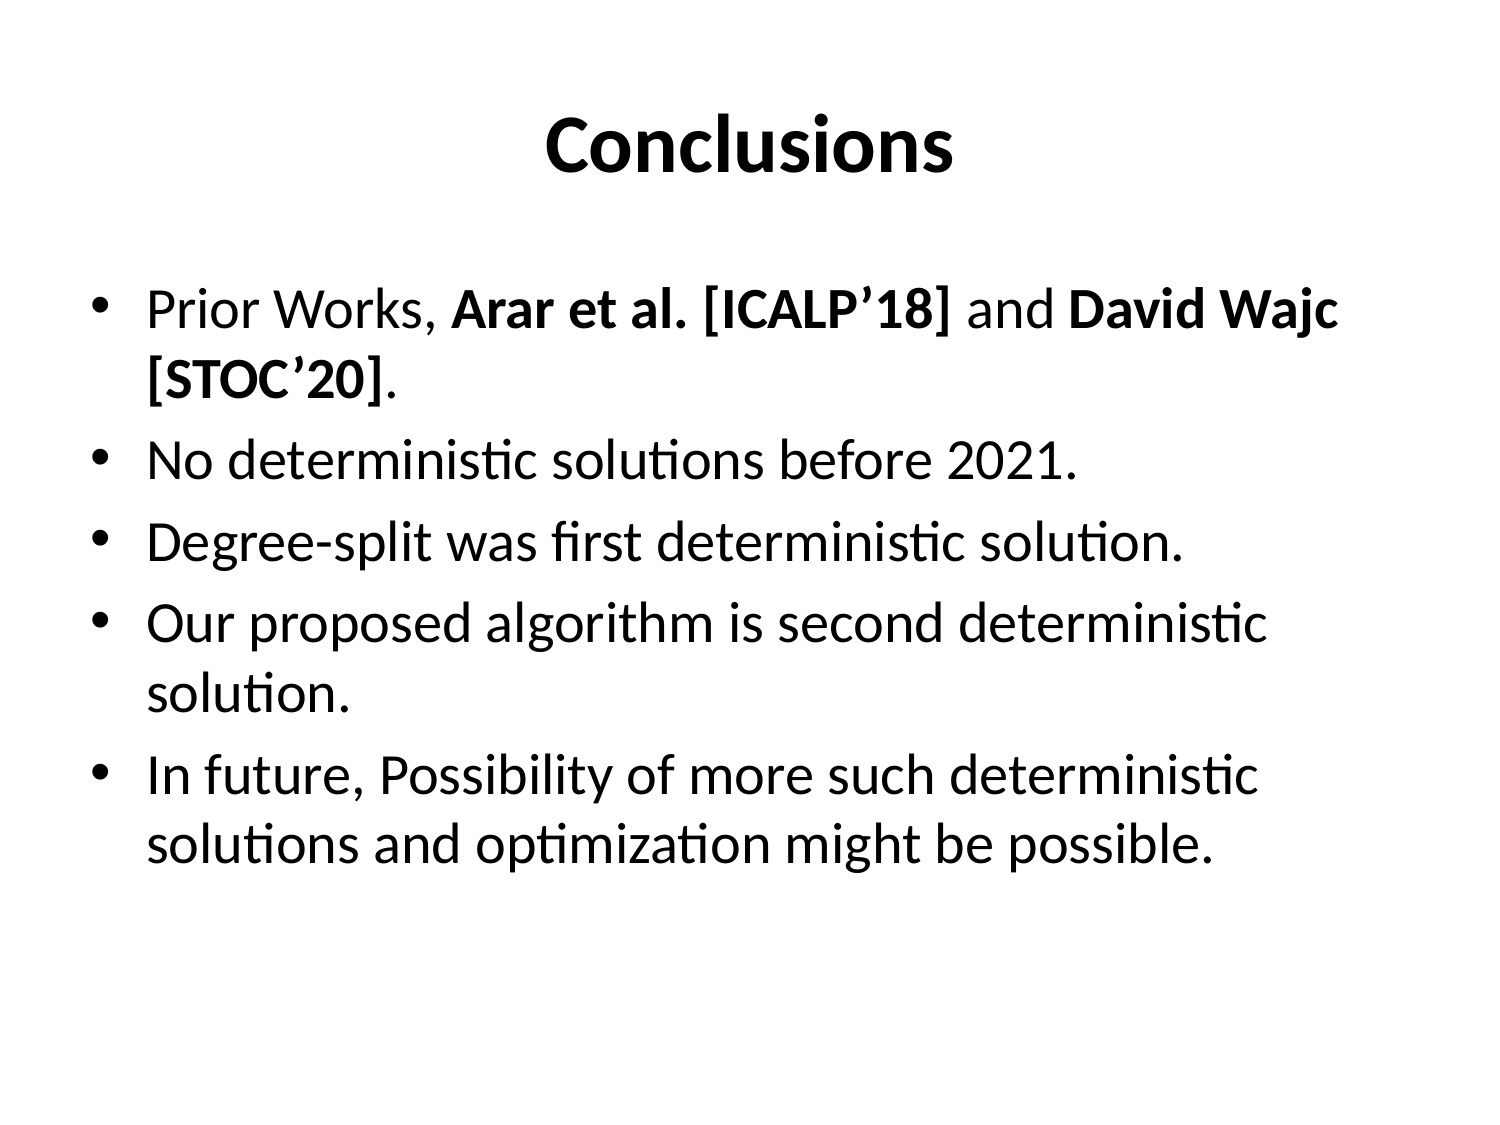

# Conclusions
Prior Works, Arar et al. [ICALP’18] and David Wajc [STOC’20].
No deterministic solutions before 2021.
Degree-split was first deterministic solution.
Our proposed algorithm is second deterministic solution.
In future, Possibility of more such deterministic solutions and optimization might be possible.